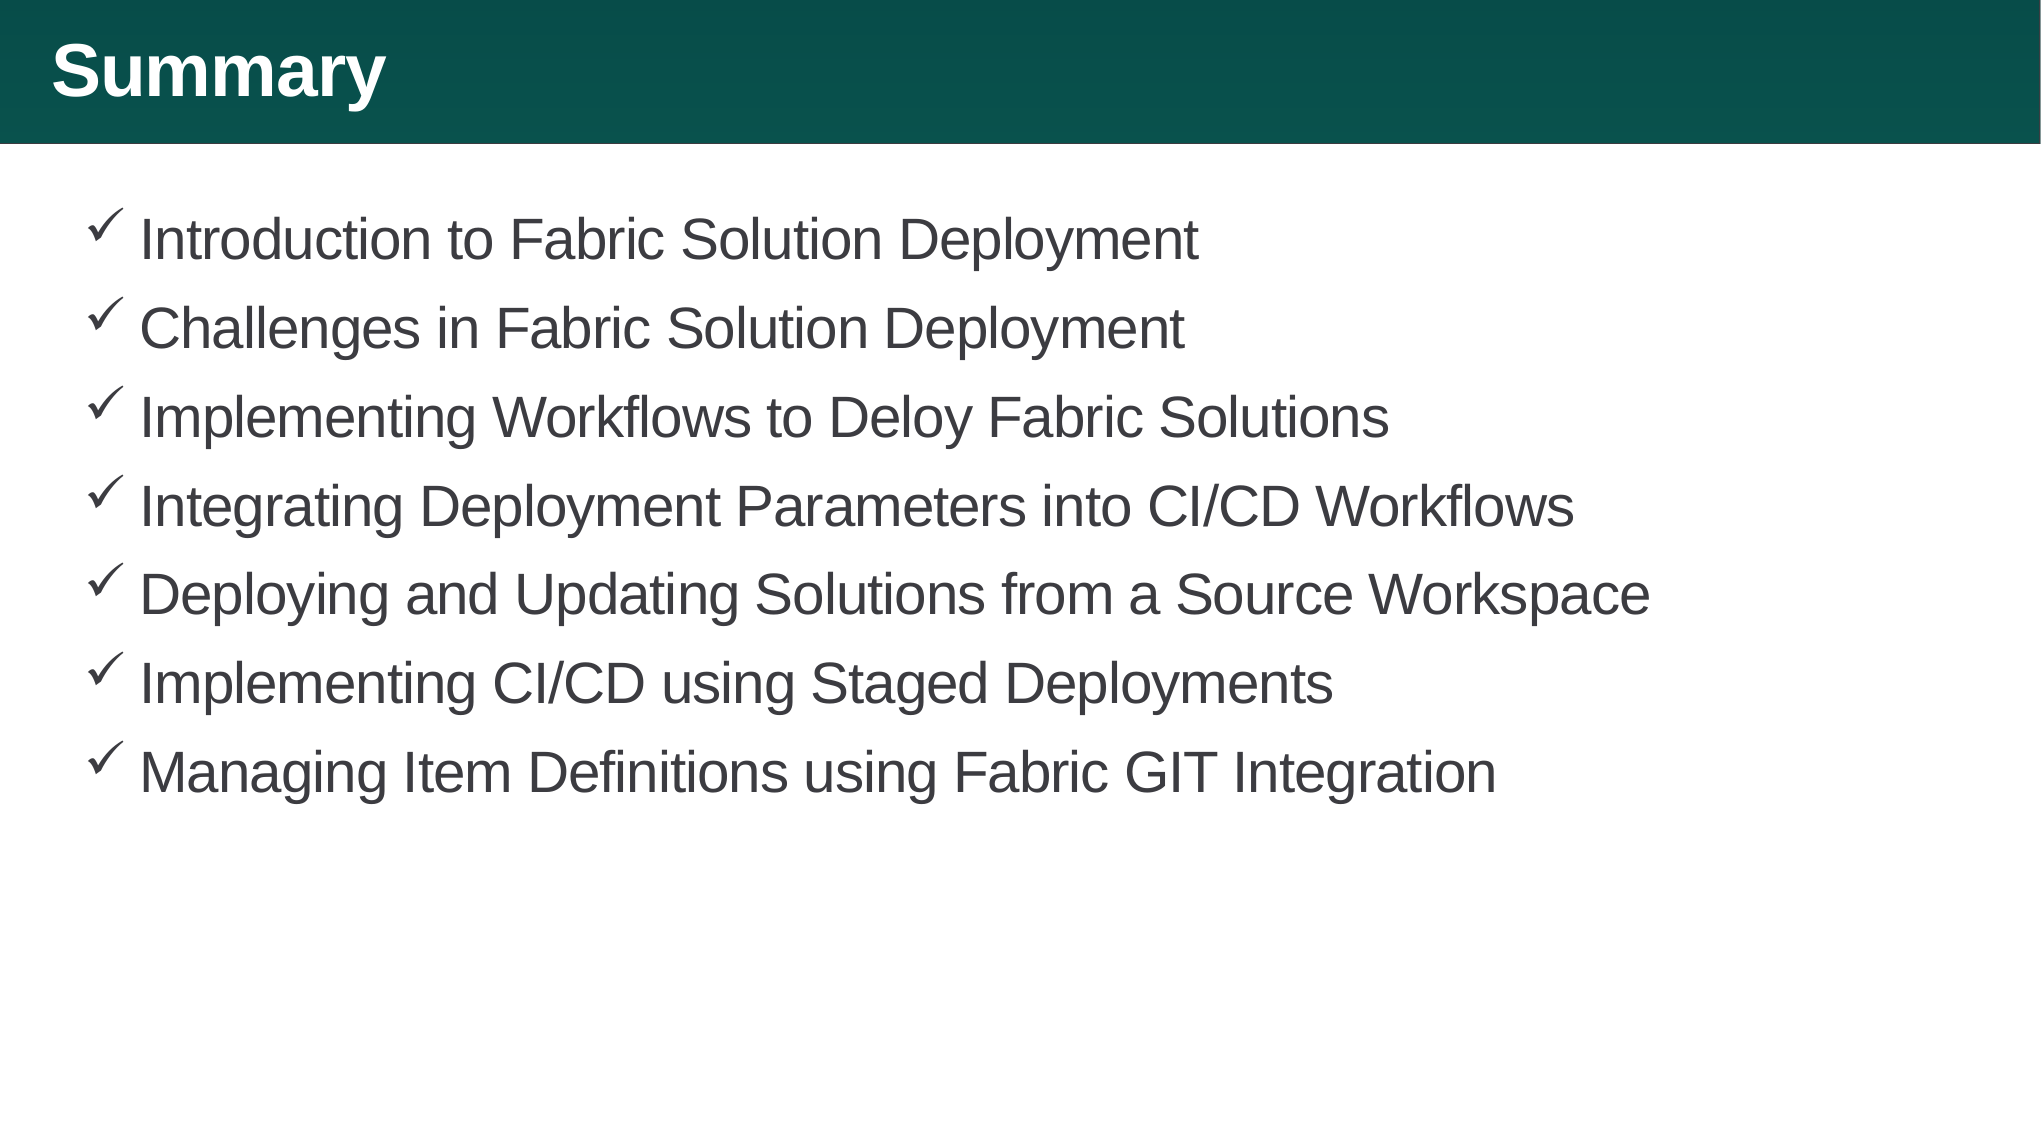

# Summary
Introduction to Fabric Solution Deployment
Challenges in Fabric Solution Deployment
Implementing Workflows to Deloy Fabric Solutions
Integrating Deployment Parameters into CI/CD Workflows
Deploying and Updating Solutions from a Source Workspace
Implementing CI/CD using Staged Deployments
Managing Item Definitions using Fabric GIT Integration